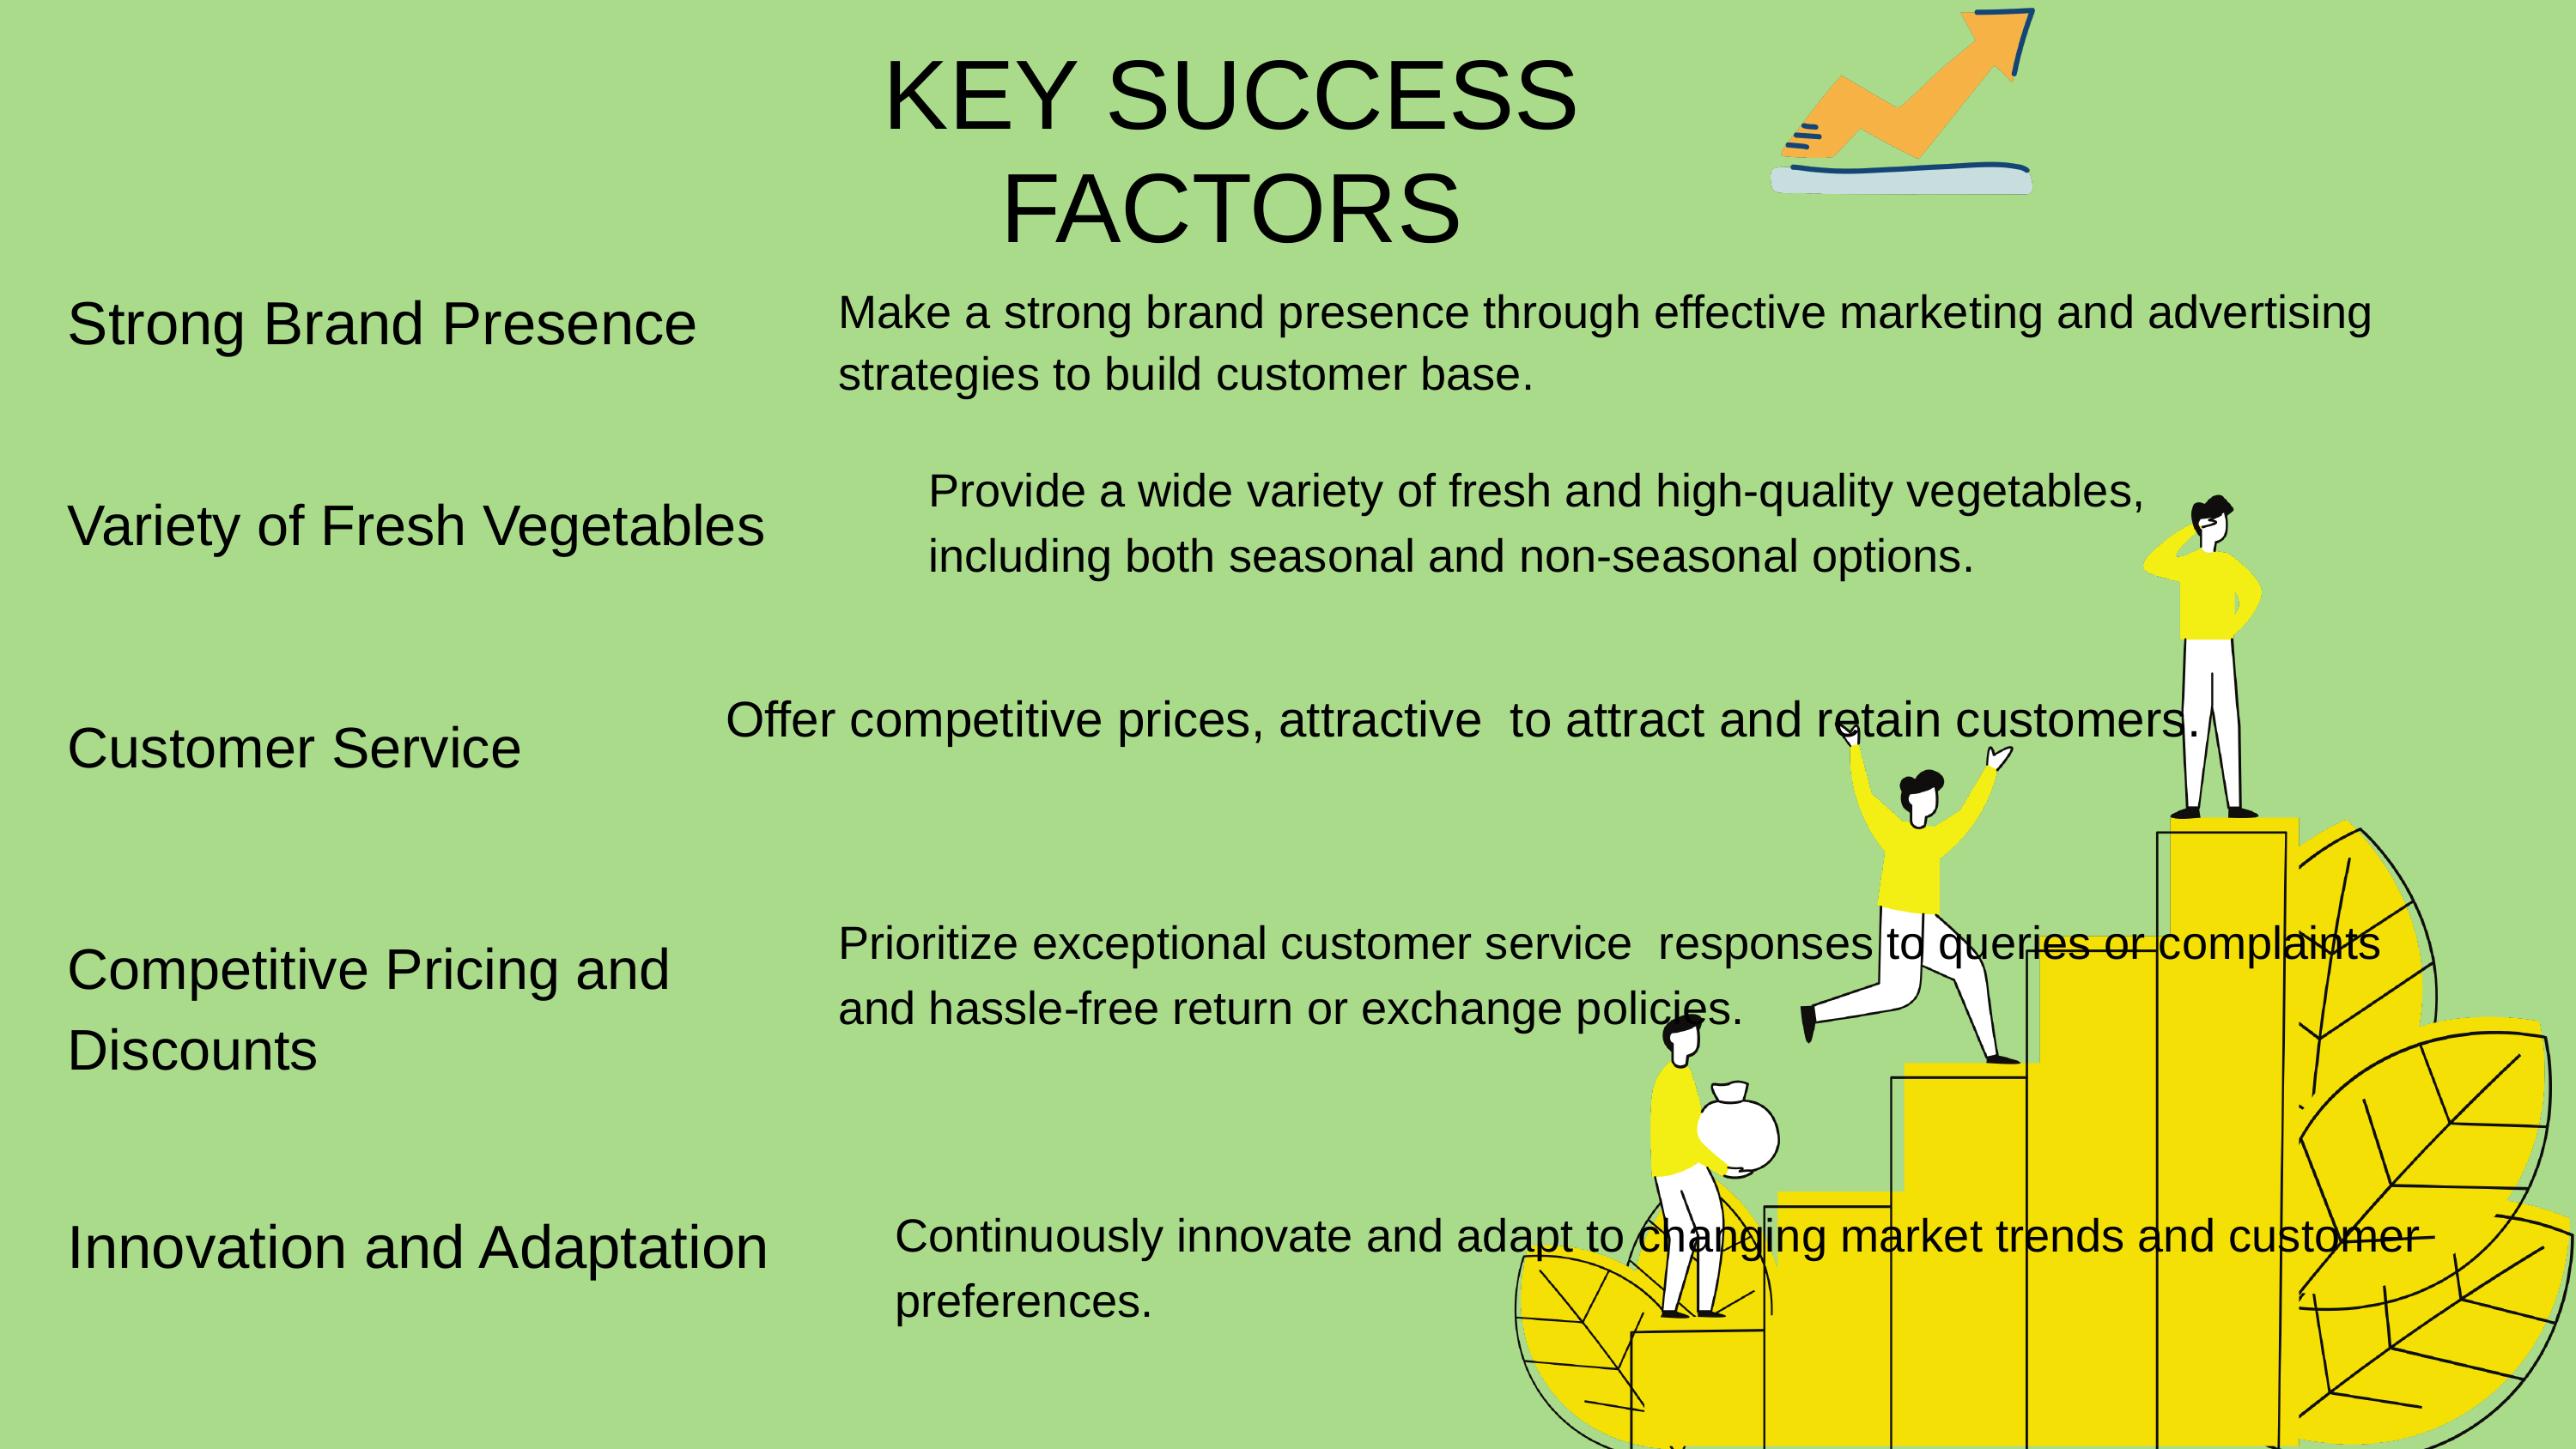

KEY SUCCESS FACTORS
Strong Brand Presence
Make a strong brand presence through effective marketing and advertising strategies to build customer base.
Provide a wide variety of fresh and high-quality vegetables, including both seasonal and non-seasonal options.
Variety of Fresh Vegetables

Offer competitive prices, attractive  to attract and retain customers.
Customer Service
Prioritize exceptional customer service  responses to queries or complaints and hassle-free return or exchange policies.
Competitive Pricing and Discounts
Innovation and Adaptation
Continuously innovate and adapt to changing market trends and customer preferences.